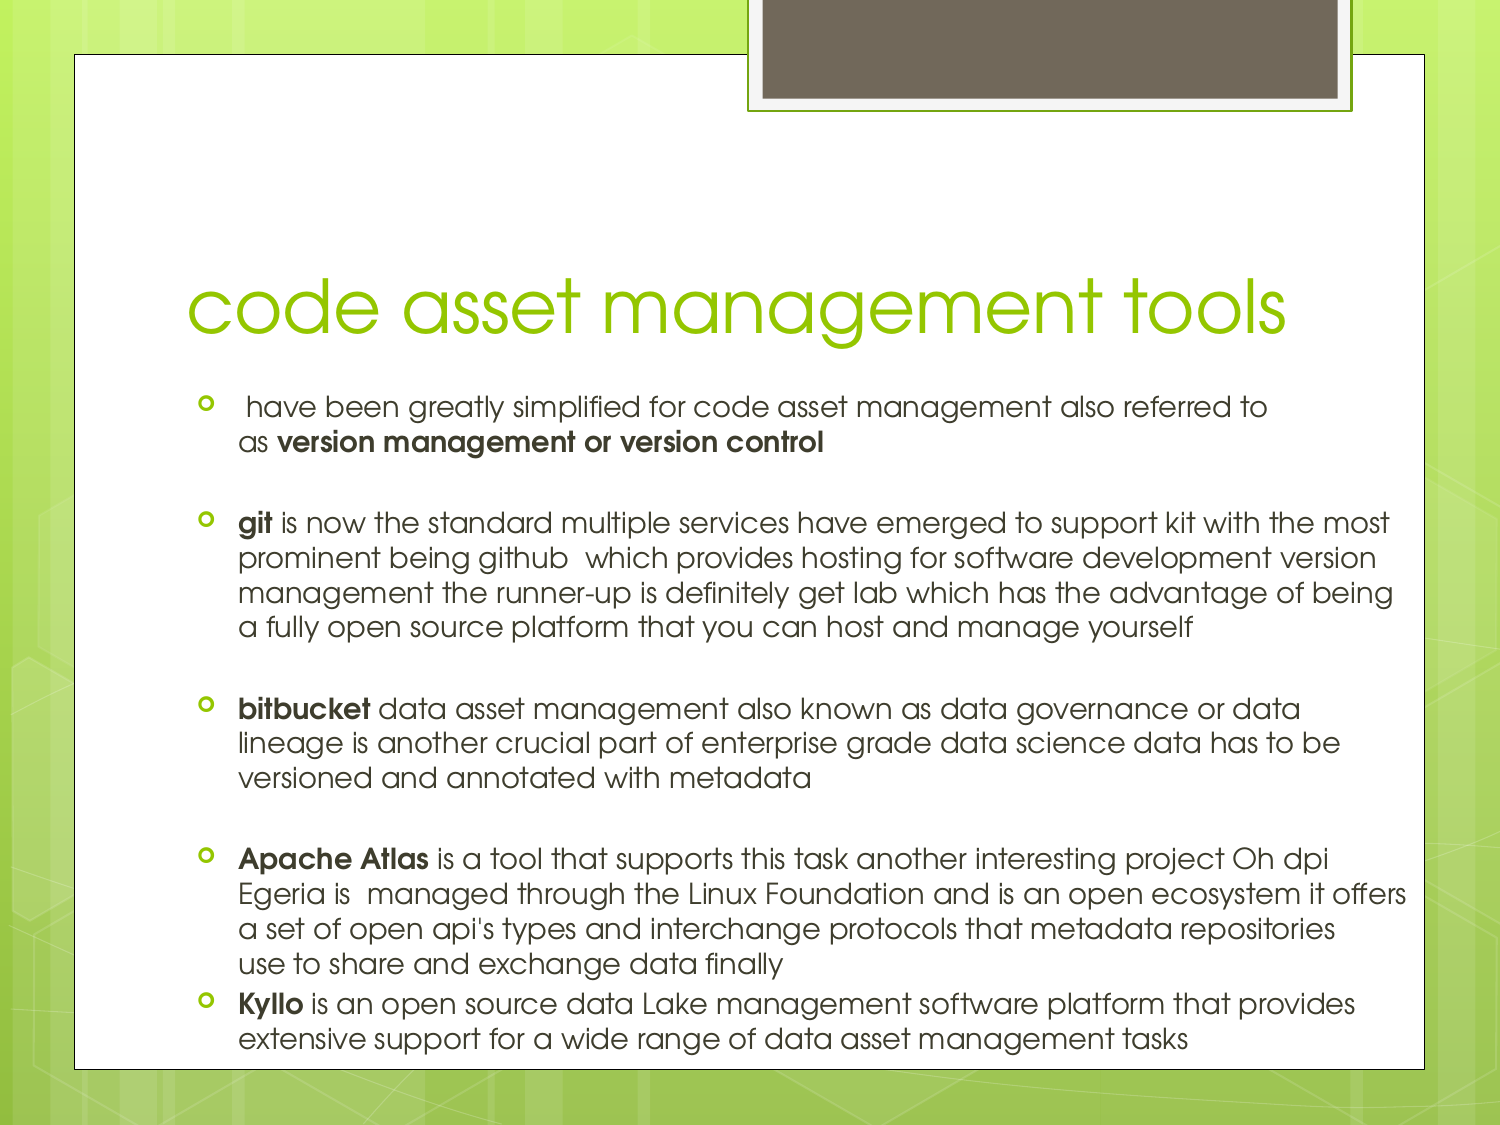

# code asset management tools
 have been greatly simplified for code asset management also referred to as version management or version control

git is now the standard multiple services have emerged to support kit with the most prominent being github  which provides hosting for software development version management the runner-up is definitely get lab which has the advantage of being a fully open source platform that you can host and manage yourself

bitbucket data asset management also known as data governance or data lineage is another crucial part of enterprise grade data science data has to be versioned and annotated with metadata

Apache Atlas is a tool that supports this task another interesting project Oh dpi Egeria is  managed through the Linux Foundation and is an open ecosystem it offers a set of open api's types and interchange protocols that metadata repositories use to share and exchange data finally
Kyllo is an open source data Lake management software platform that provides extensive support for a wide range of data asset management tasks